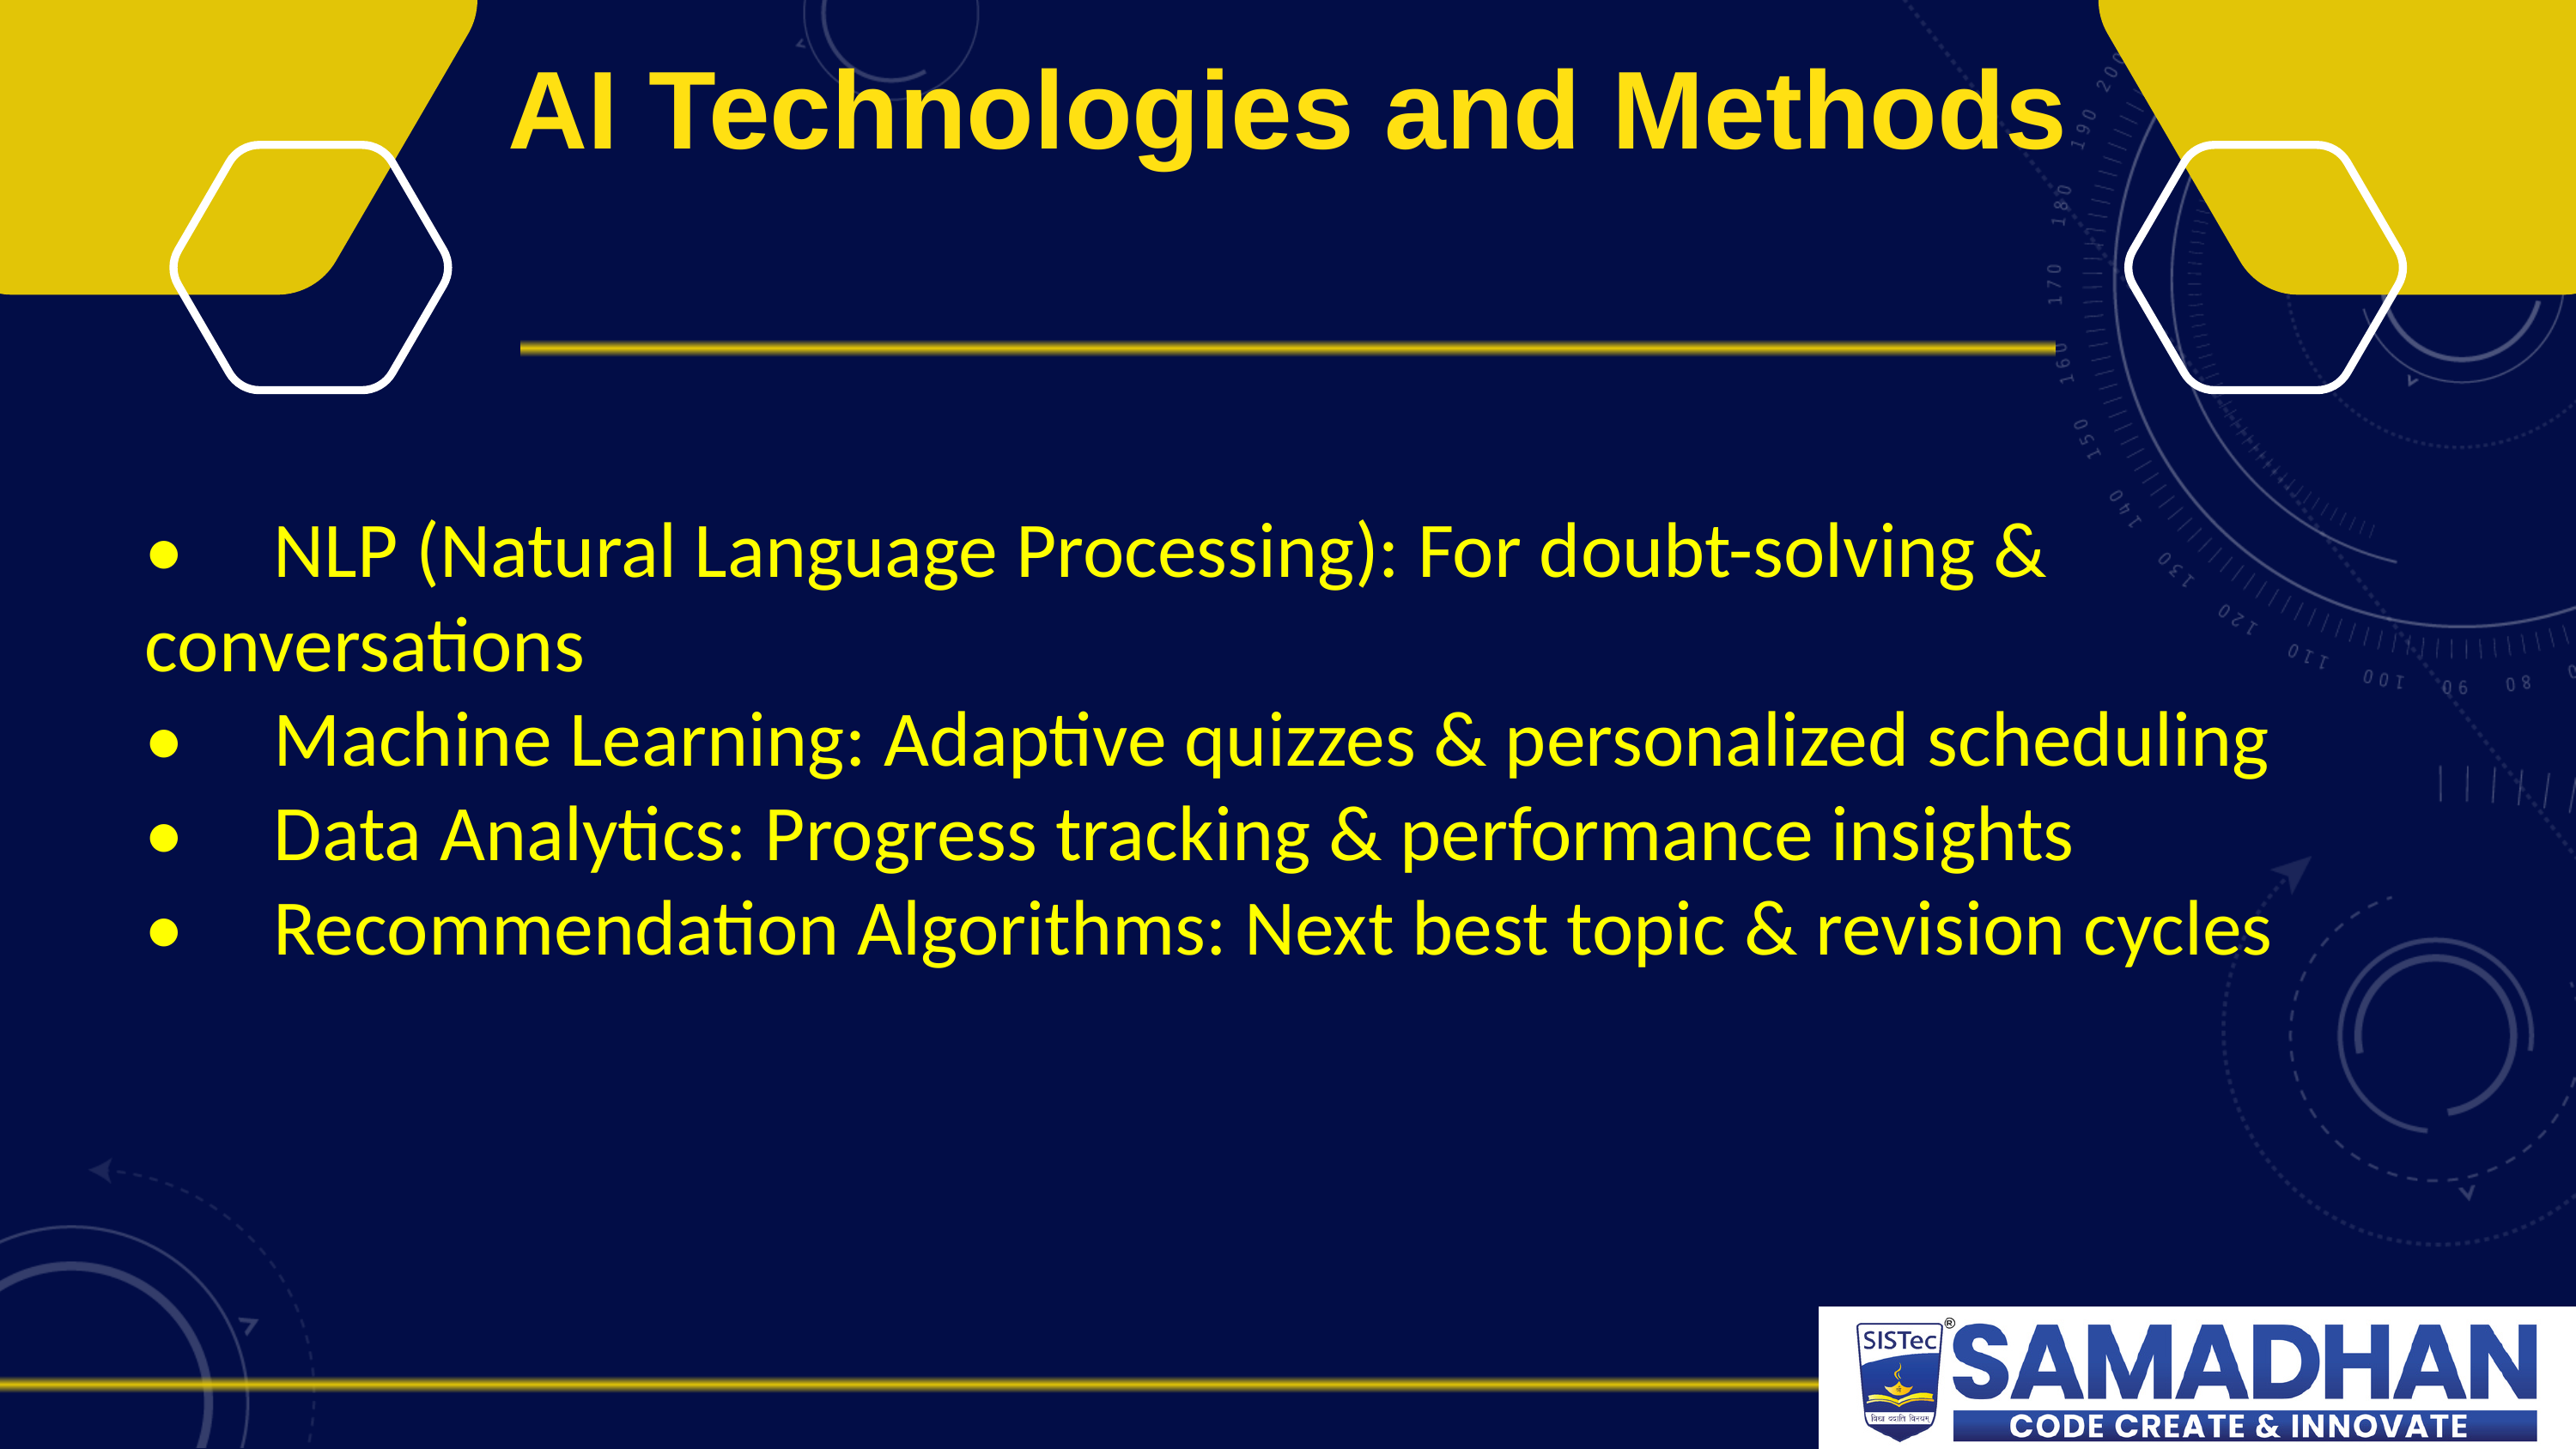

AI Technologies and Methods

•	NLP (Natural Language Processing): For doubt-solving & conversations
•	Machine Learning: Adaptive quizzes & personalized scheduling
•	Data Analytics: Progress tracking & performance insights
•	Recommendation Algorithms: Next best topic & revision cycles